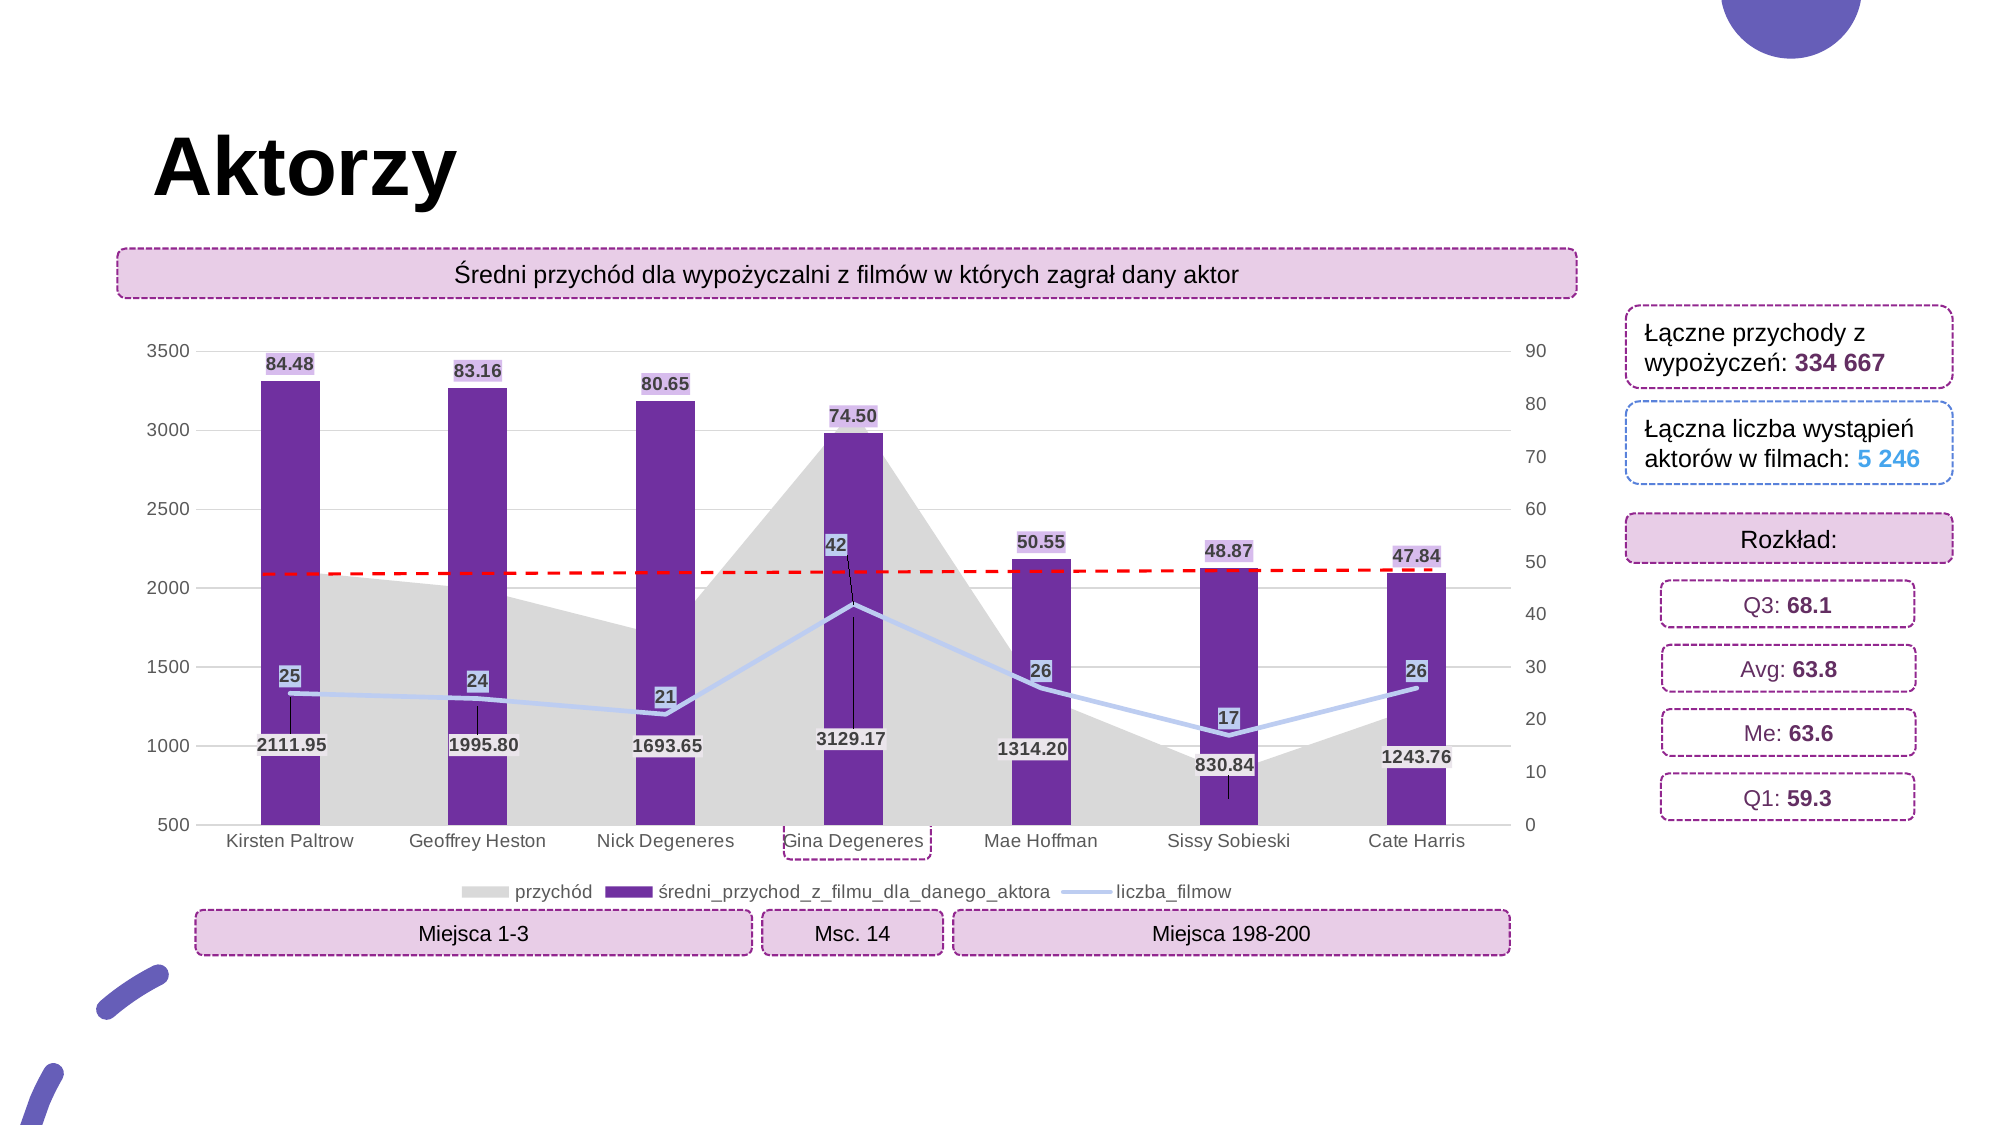

# Aktorzy
Średni przychód dla wypożyczalni z filmów w których zagrał dany aktor
Łączne przychody z wypożyczeń: 334 667

### Chart

| Category | przychód | średni_przychod_z_filmu_dla_danego_aktora | liczba_filmow |
|---|---|---|---|
| Kirsten Paltrow | 2111.95 | 84.48 | 25.0 |
| Geoffrey Heston | 1995.8 | 83.16 | 24.0 |
| Nick Degeneres | 1693.65 | 80.65 | 21.0 |
| Gina Degeneres | 3129.17 | 74.5 | 42.0 |
| Mae Hoffman | 1314.2 | 50.55 | 26.0 |
| Sissy Sobieski | 830.84 | 48.87 | 17.0 |
| Cate Harris | 1243.76 | 47.84 | 26.0 |
Łączna liczba wystąpień aktorów w filmach: 5 246
Rozkład:
Q3: 68.1
Avg: 63.8
Me: 63.6
Q1: 59.3

Miejsca 1-3
Msc. 14
Miejsca 198-200